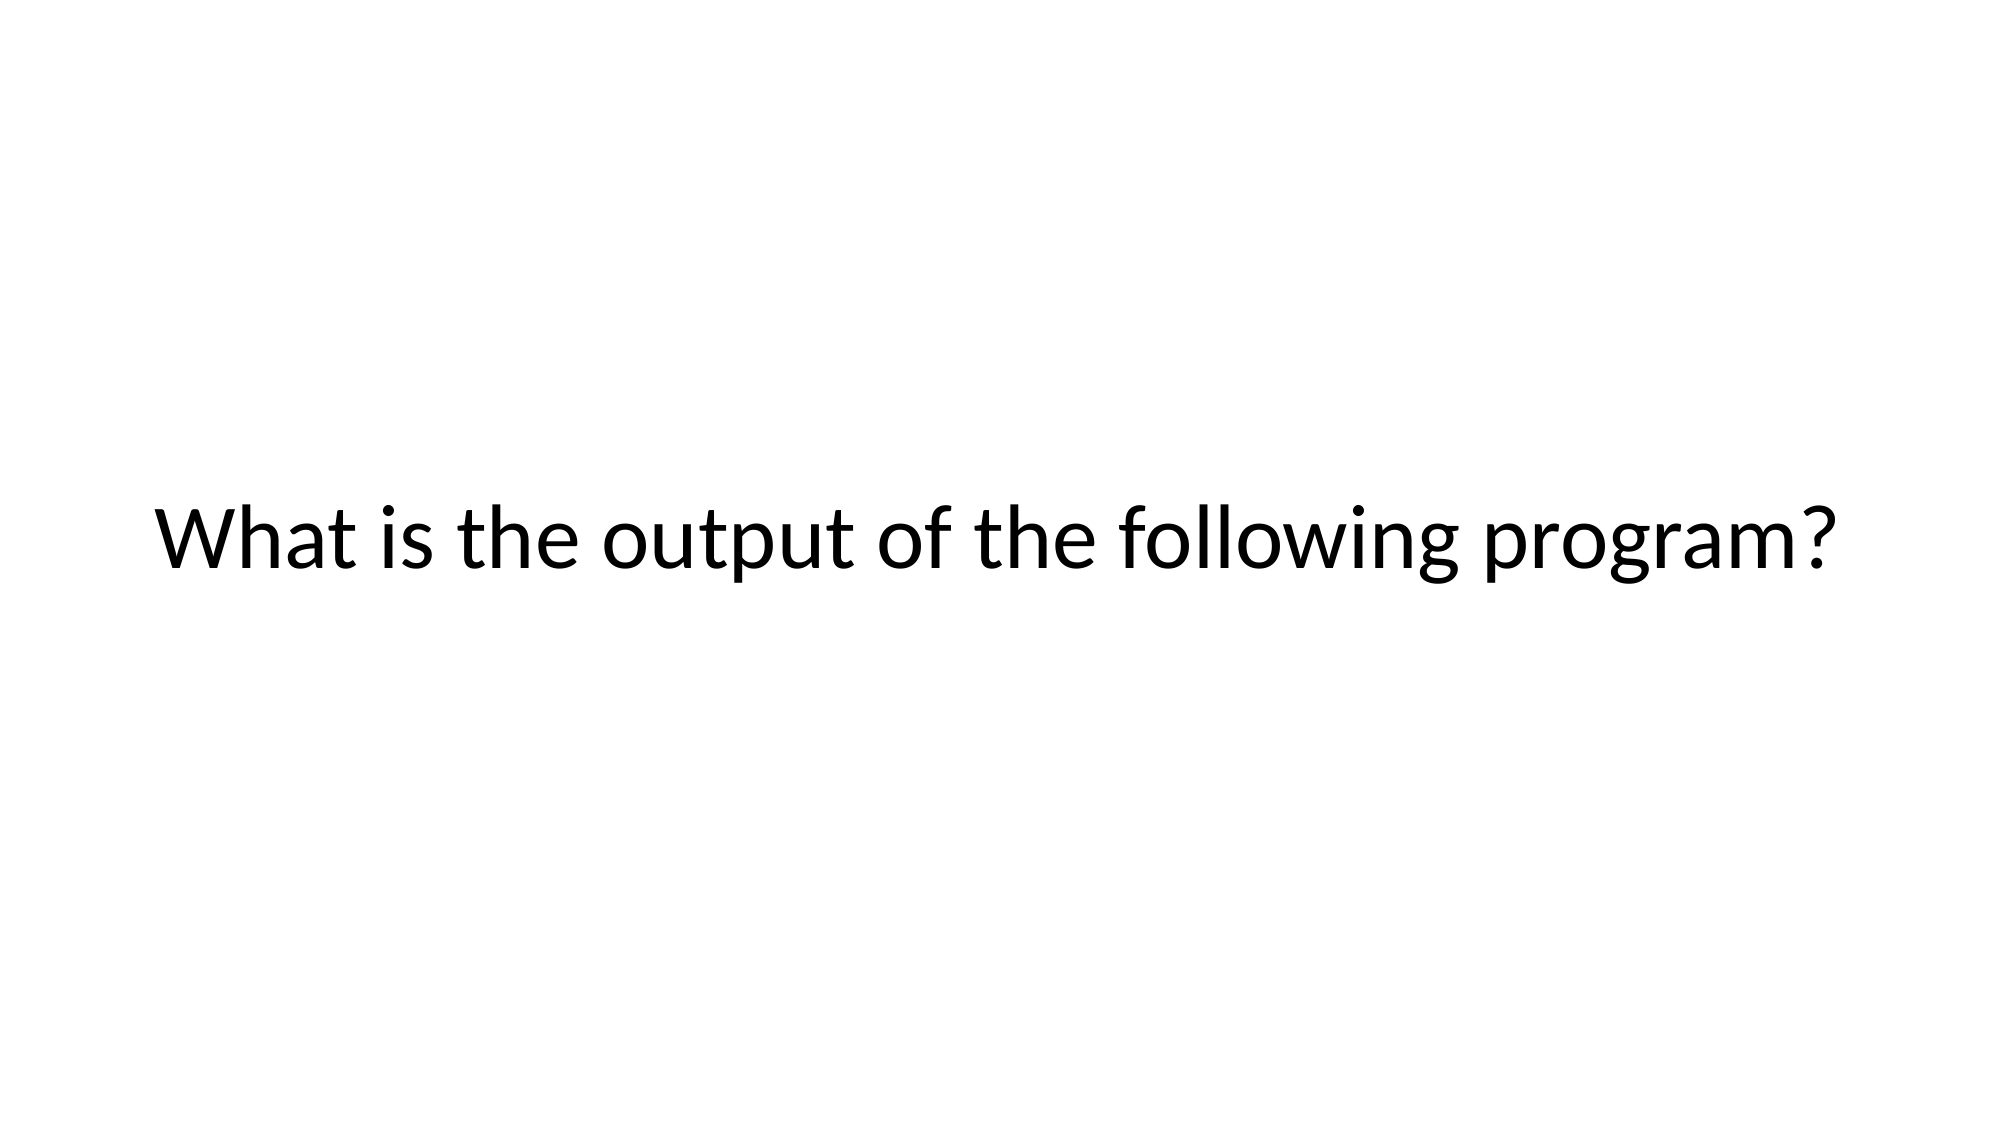

# What is the output of the following program?